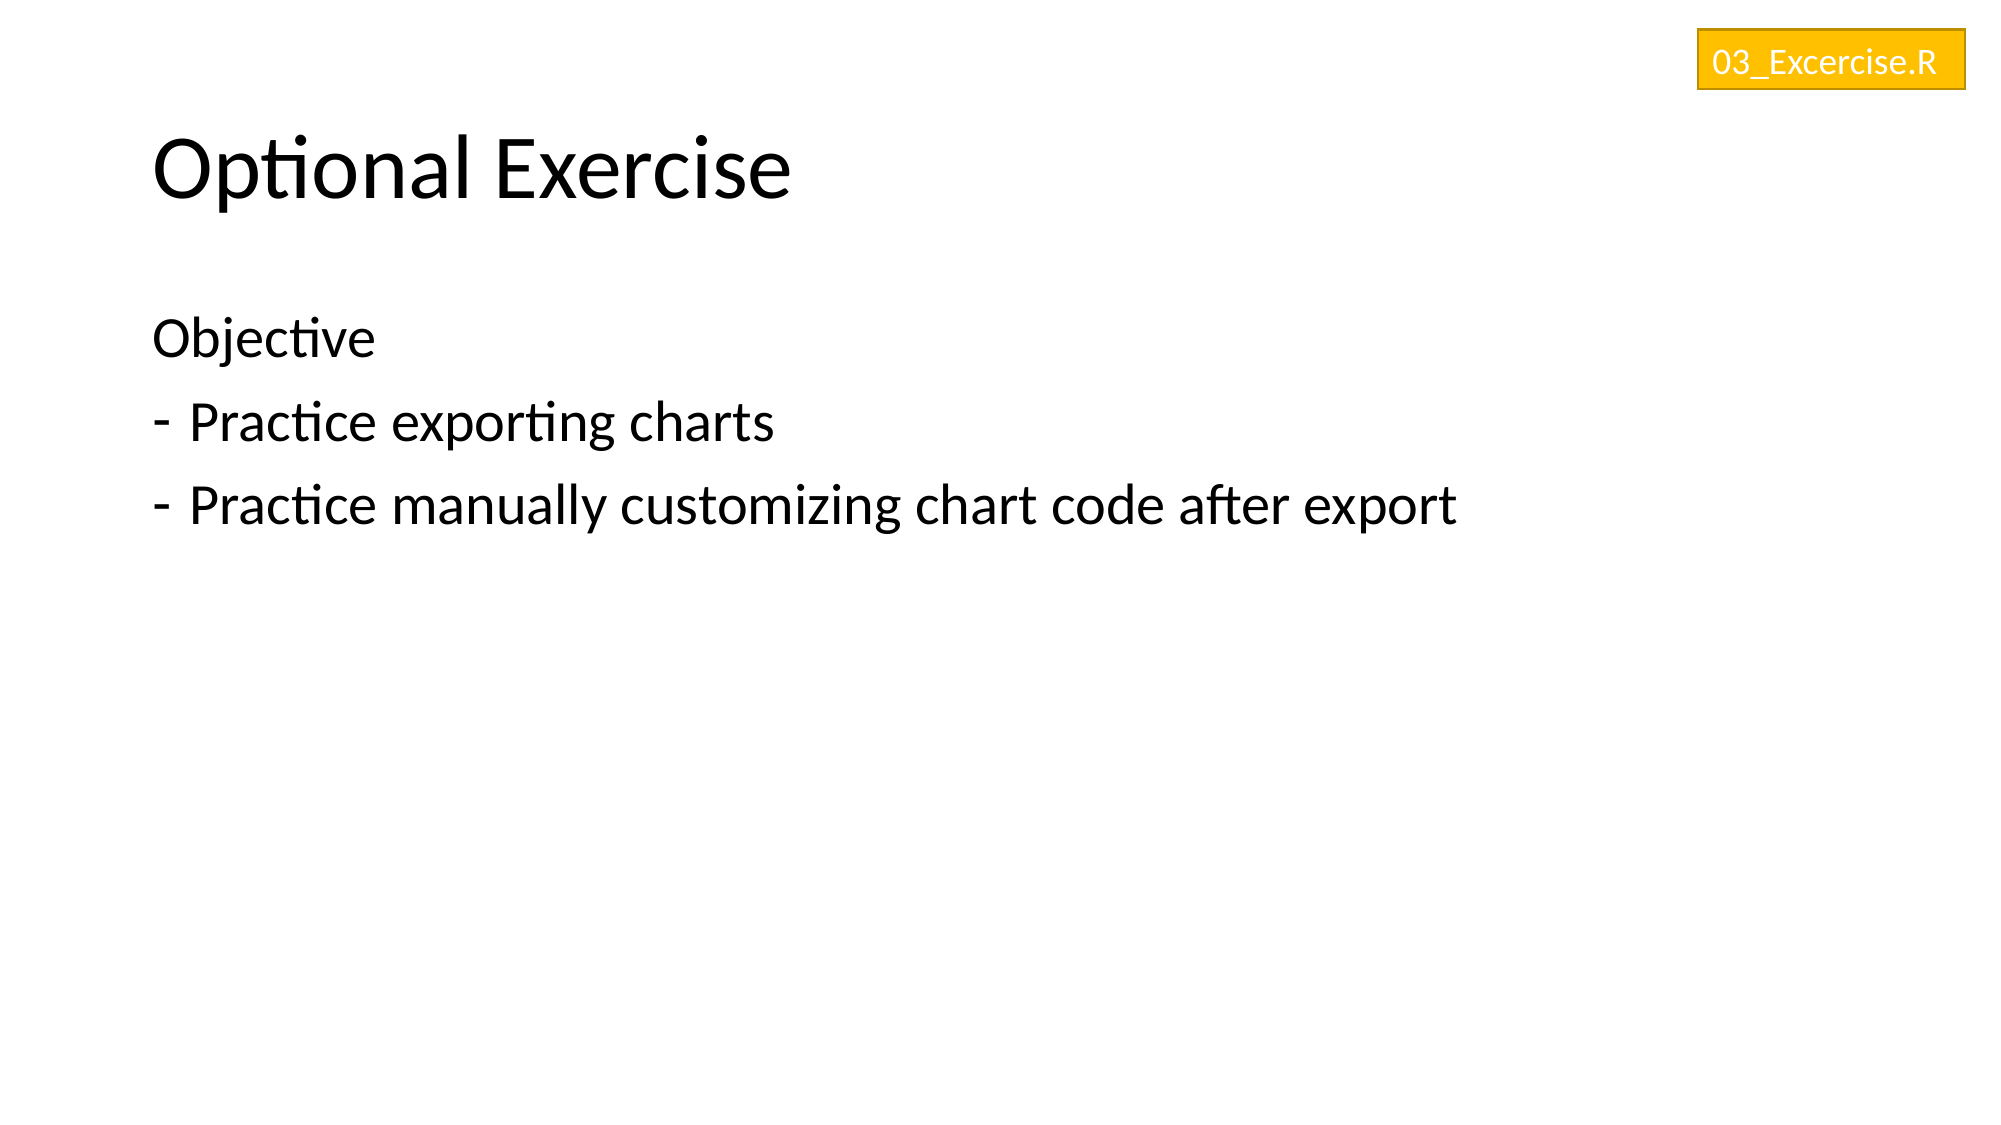

03_Excercise.R
# Optional Exercise
Objective
Practice exporting charts
Practice manually customizing chart code after export